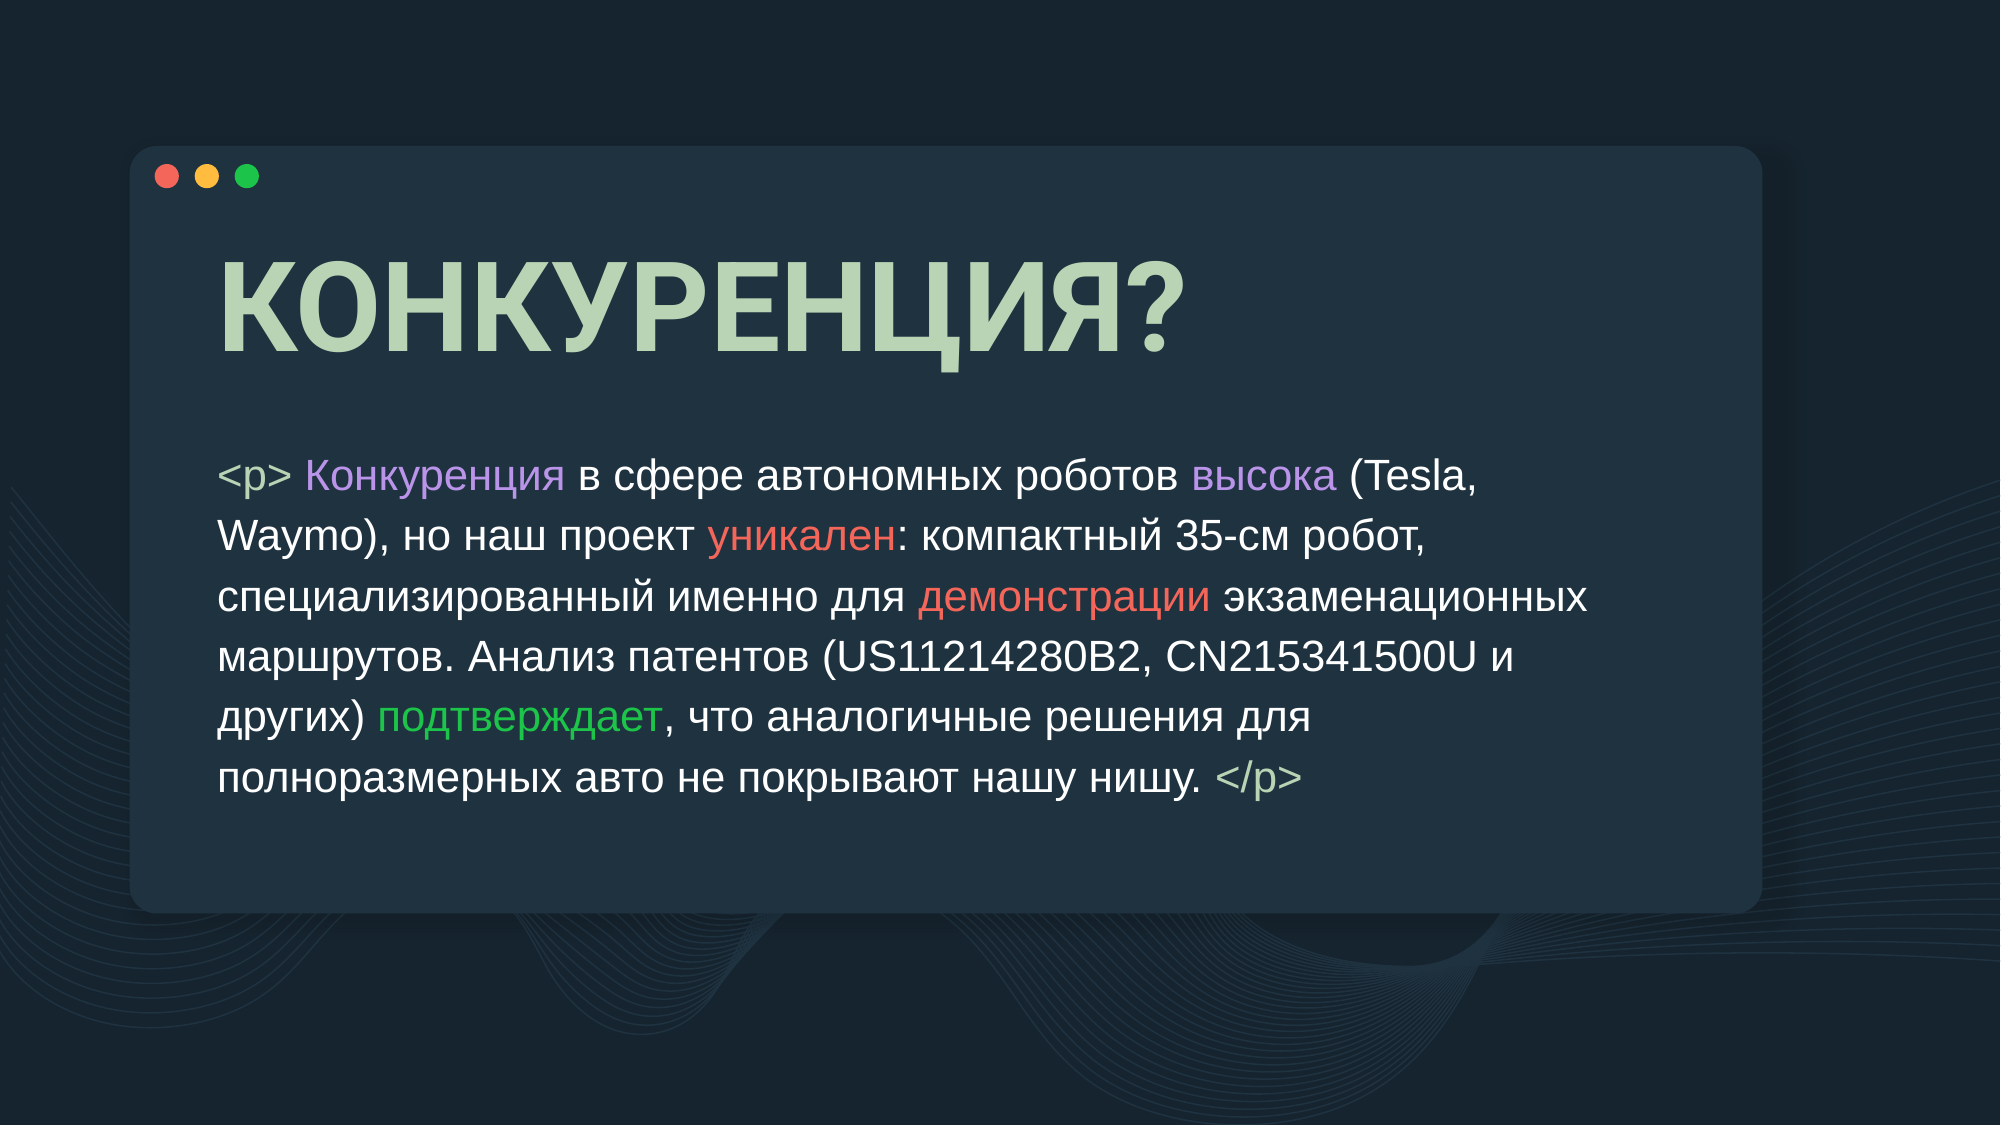

# КОНКУРЕНЦИЯ?
<p> Конкуренция в сфере автономных роботов высока (Tesla, Waymo), но наш проект уникален: компактный 35-см робот, специализированный именно для демонстрации экзаменационных маршрутов. Анализ патентов (US11214280B2, CN215341500U и других) подтверждает, что аналогичные решения для полноразмерных авто не покрывают нашу нишу. </p>